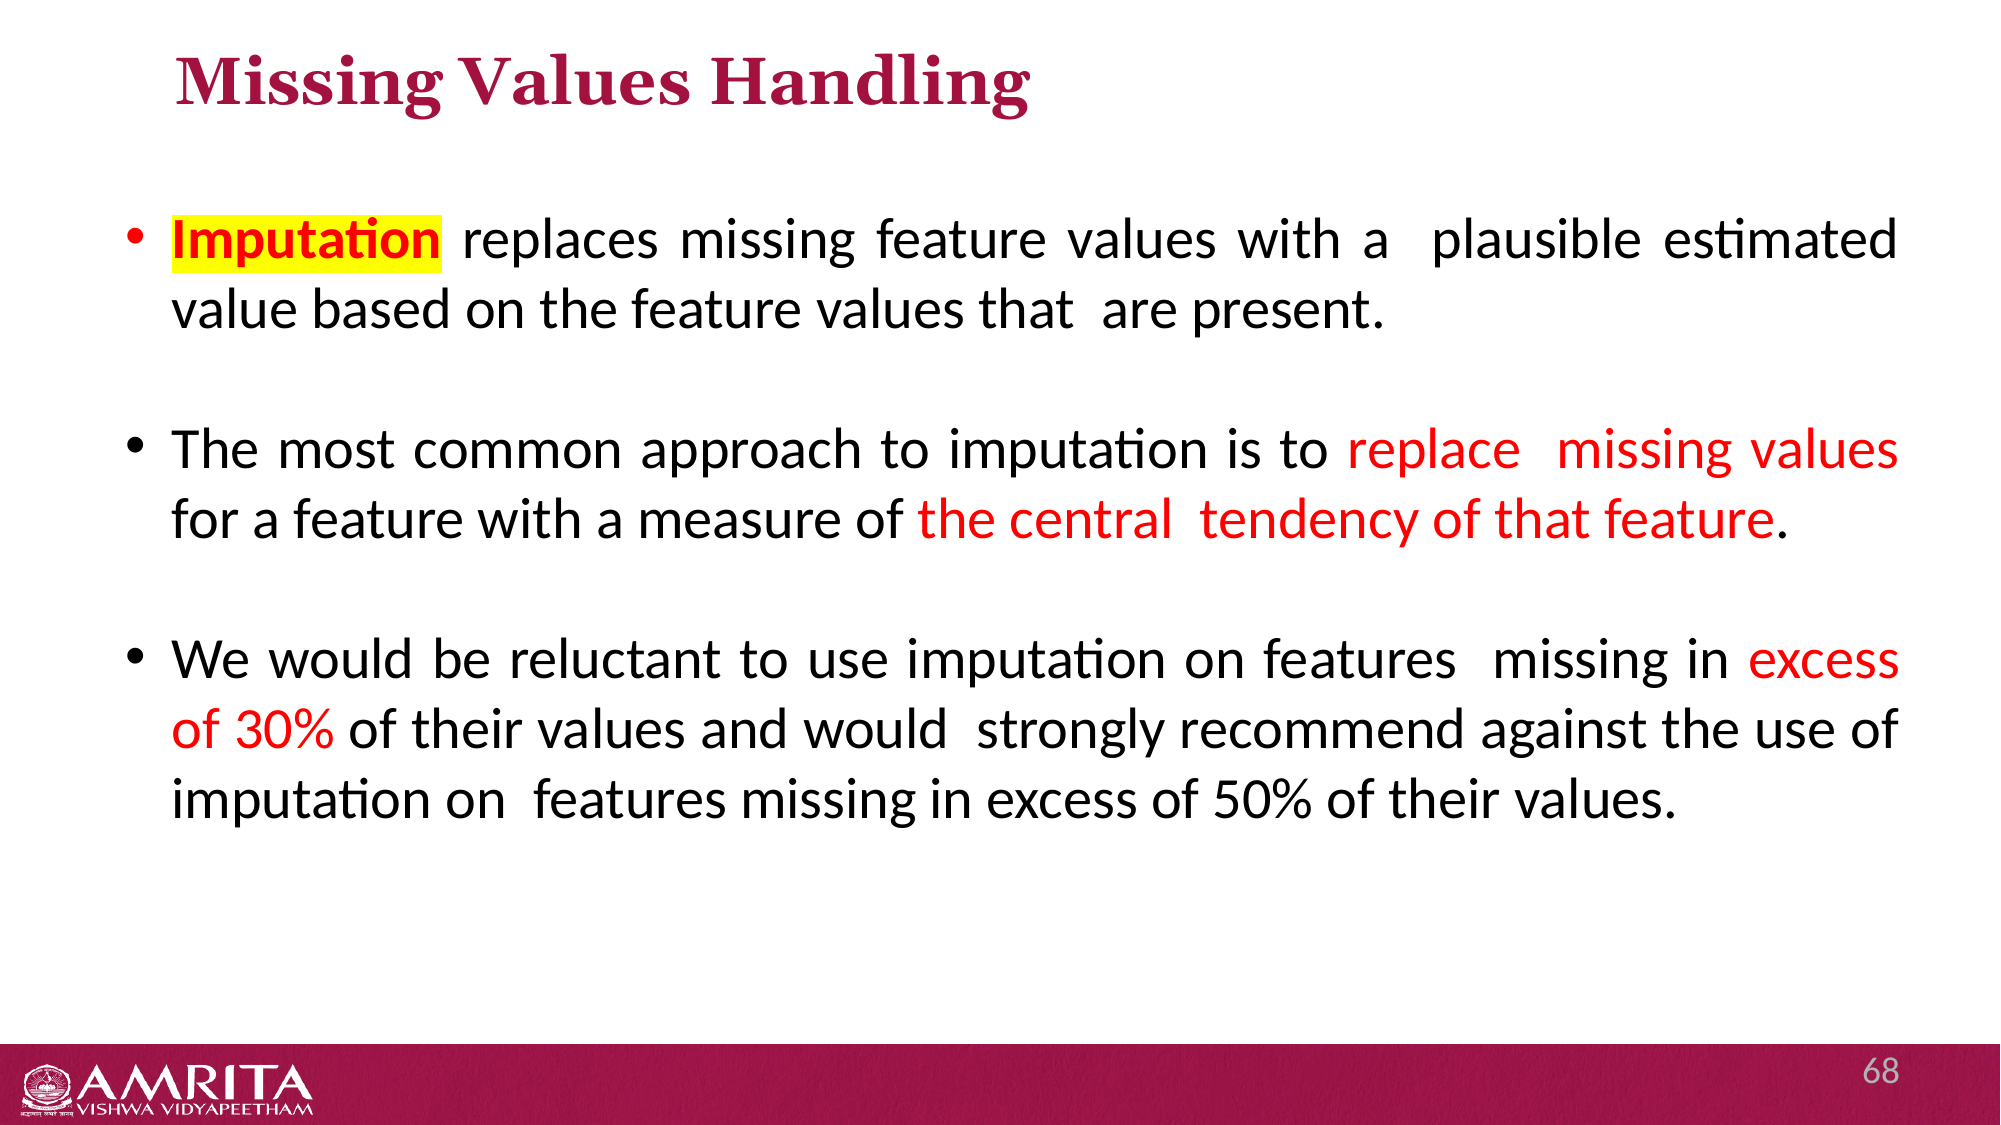

# Missing Values Handling
Imputation replaces missing feature values with a  plausible estimated value based on the feature values that  are present.

The most common approach to imputation is to replace  missing values for a feature with a measure of the central  tendency of that feature.

We would be reluctant to use imputation on features  missing in excess of 30% of their values and would  strongly recommend against the use of imputation on  features missing in excess of 50% of their values.

68